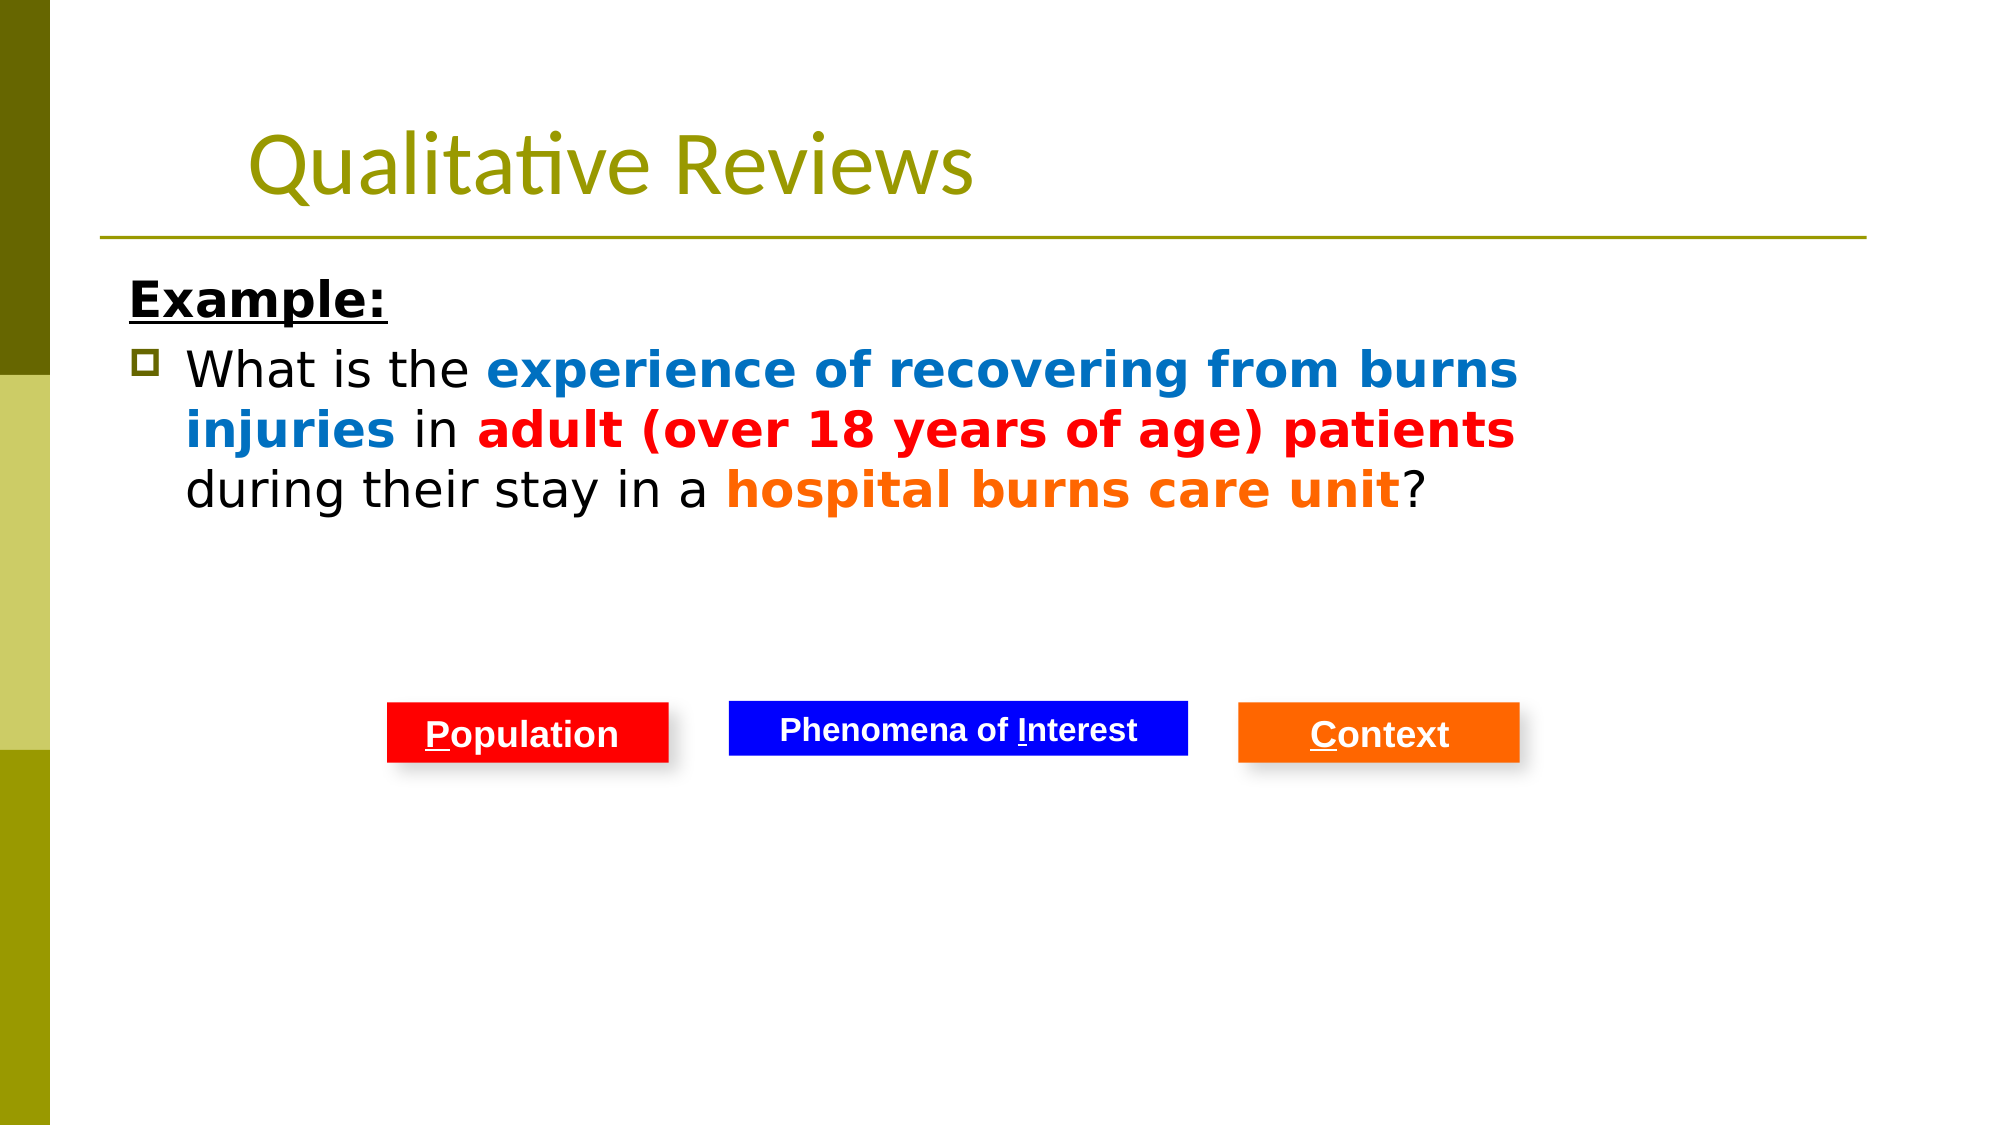

Qualitative Reviews
Example:
What is the experience of recovering from burns injuries in adult (over 18 years of age) patients during their stay in a hospital burns care unit?
Phenomena of Interest
Population
Context